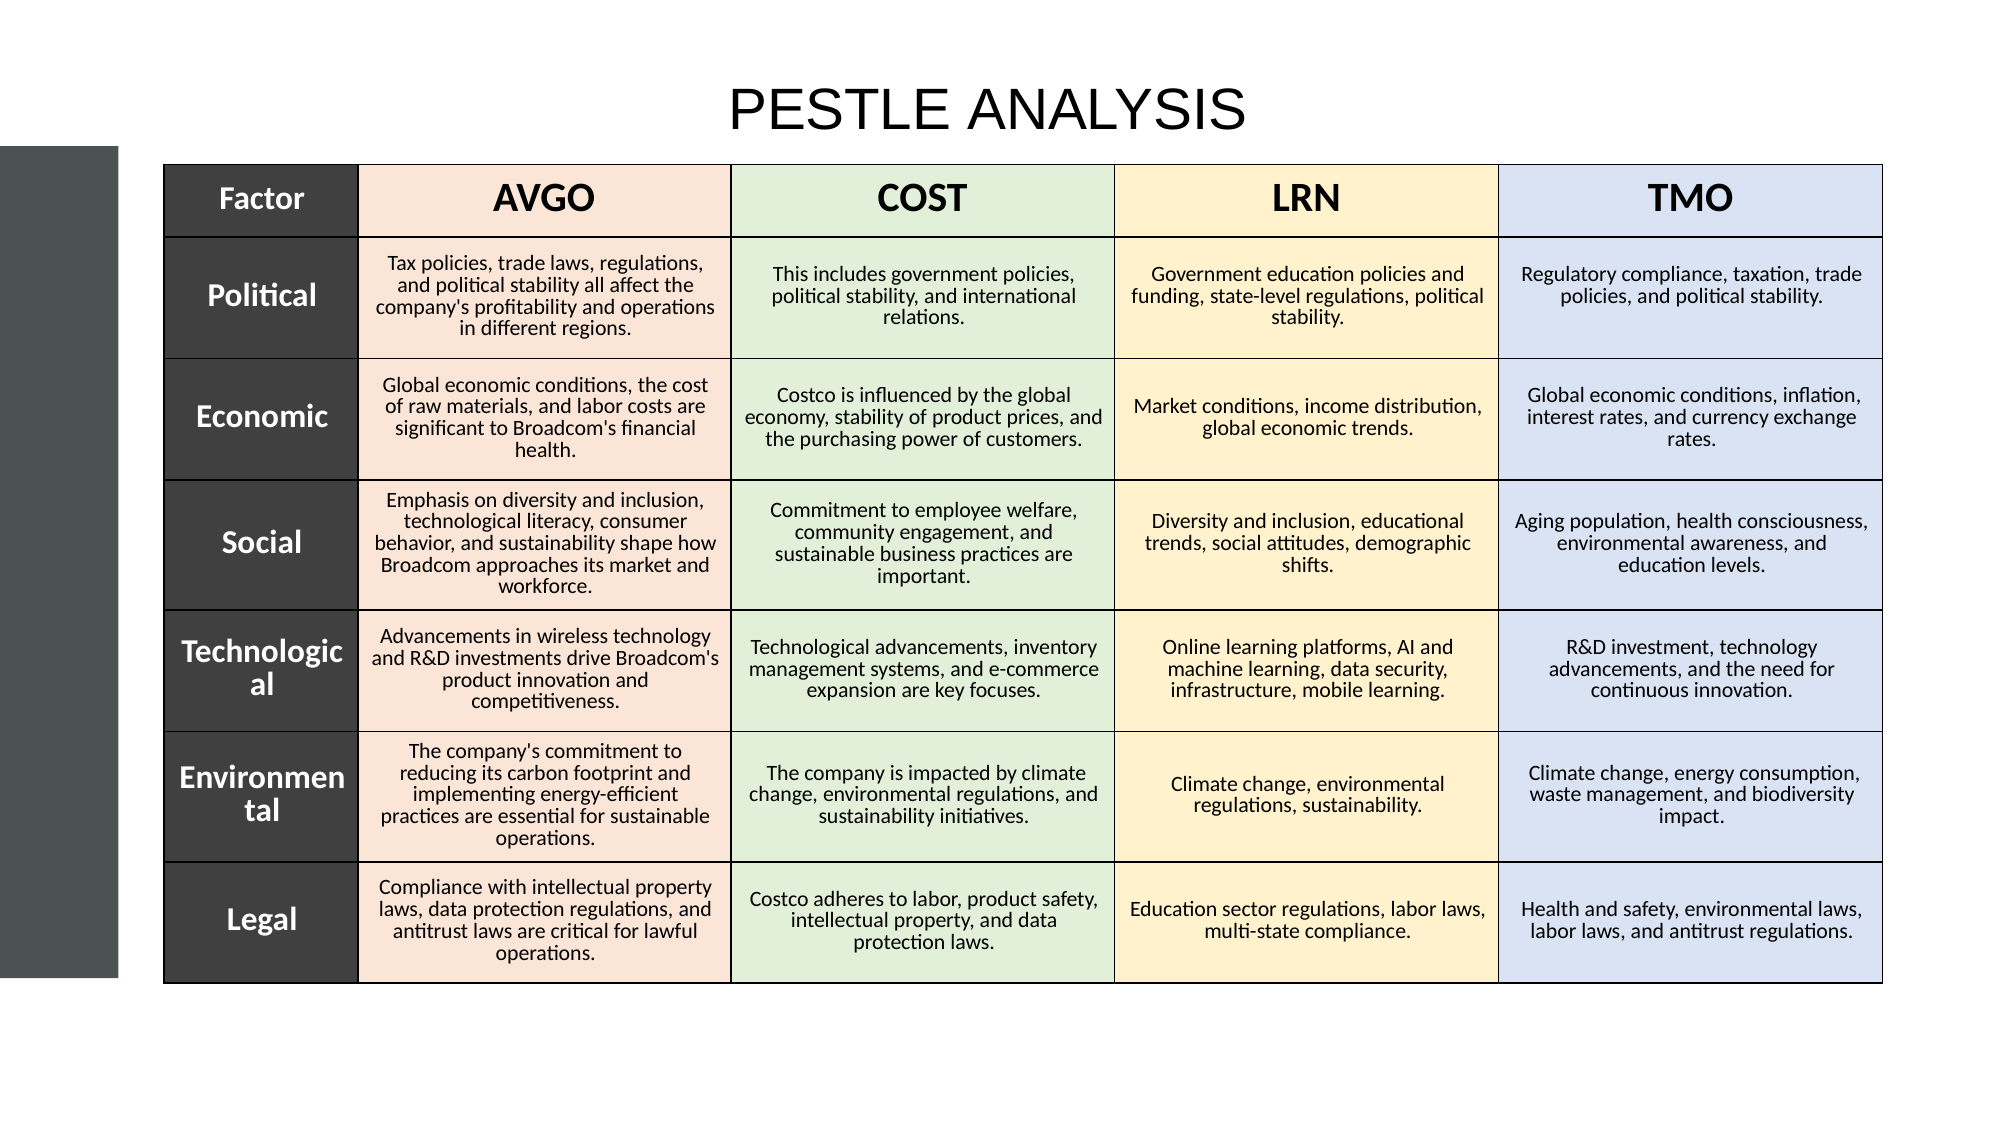

PESTLE ANALYSIS

| Factor | AVGO | COST | LRN | TMO |
| --- | --- | --- | --- | --- |
| Political | Tax policies, trade laws, regulations, and political stability all affect the company's profitability and operations in different regions. | This includes government policies, political stability, and international relations. | Government education policies and funding, state-level regulations, political stability. | Regulatory compliance, taxation, trade policies, and political stability. |
| Economic | Global economic conditions, the cost of raw materials, and labor costs are significant to Broadcom's financial health. | Costco is influenced by the global economy, stability of product prices, and the purchasing power of customers. | Market conditions, income distribution, global economic trends. | Global economic conditions, inflation, interest rates, and currency exchange rates. |
| Social | Emphasis on diversity and inclusion, technological literacy, consumer behavior, and sustainability shape how Broadcom approaches its market and workforce. | Commitment to employee welfare, community engagement, and sustainable business practices are important. | Diversity and inclusion, educational trends, social attitudes, demographic shifts. | Aging population, health consciousness, environmental awareness, and education levels. |
| Technological | Advancements in wireless technology and R&D investments drive Broadcom's product innovation and competitiveness. | Technological advancements, inventory management systems, and e-commerce expansion are key focuses. | Online learning platforms, AI and machine learning, data security, infrastructure, mobile learning. | R&D investment, technology advancements, and the need for continuous innovation. |
| Environmental | The company's commitment to reducing its carbon footprint and implementing energy-efficient practices are essential for sustainable operations. | The company is impacted by climate change, environmental regulations, and sustainability initiatives. | Climate change, environmental regulations, sustainability. | Climate change, energy consumption, waste management, and biodiversity impact. |
| Legal | Compliance with intellectual property laws, data protection regulations, and antitrust laws are critical for lawful operations. | Costco adheres to labor, product safety, intellectual property, and data protection laws. | Education sector regulations, labor laws, multi-state compliance. | Health and safety, environmental laws, labor laws, and antitrust regulations. |